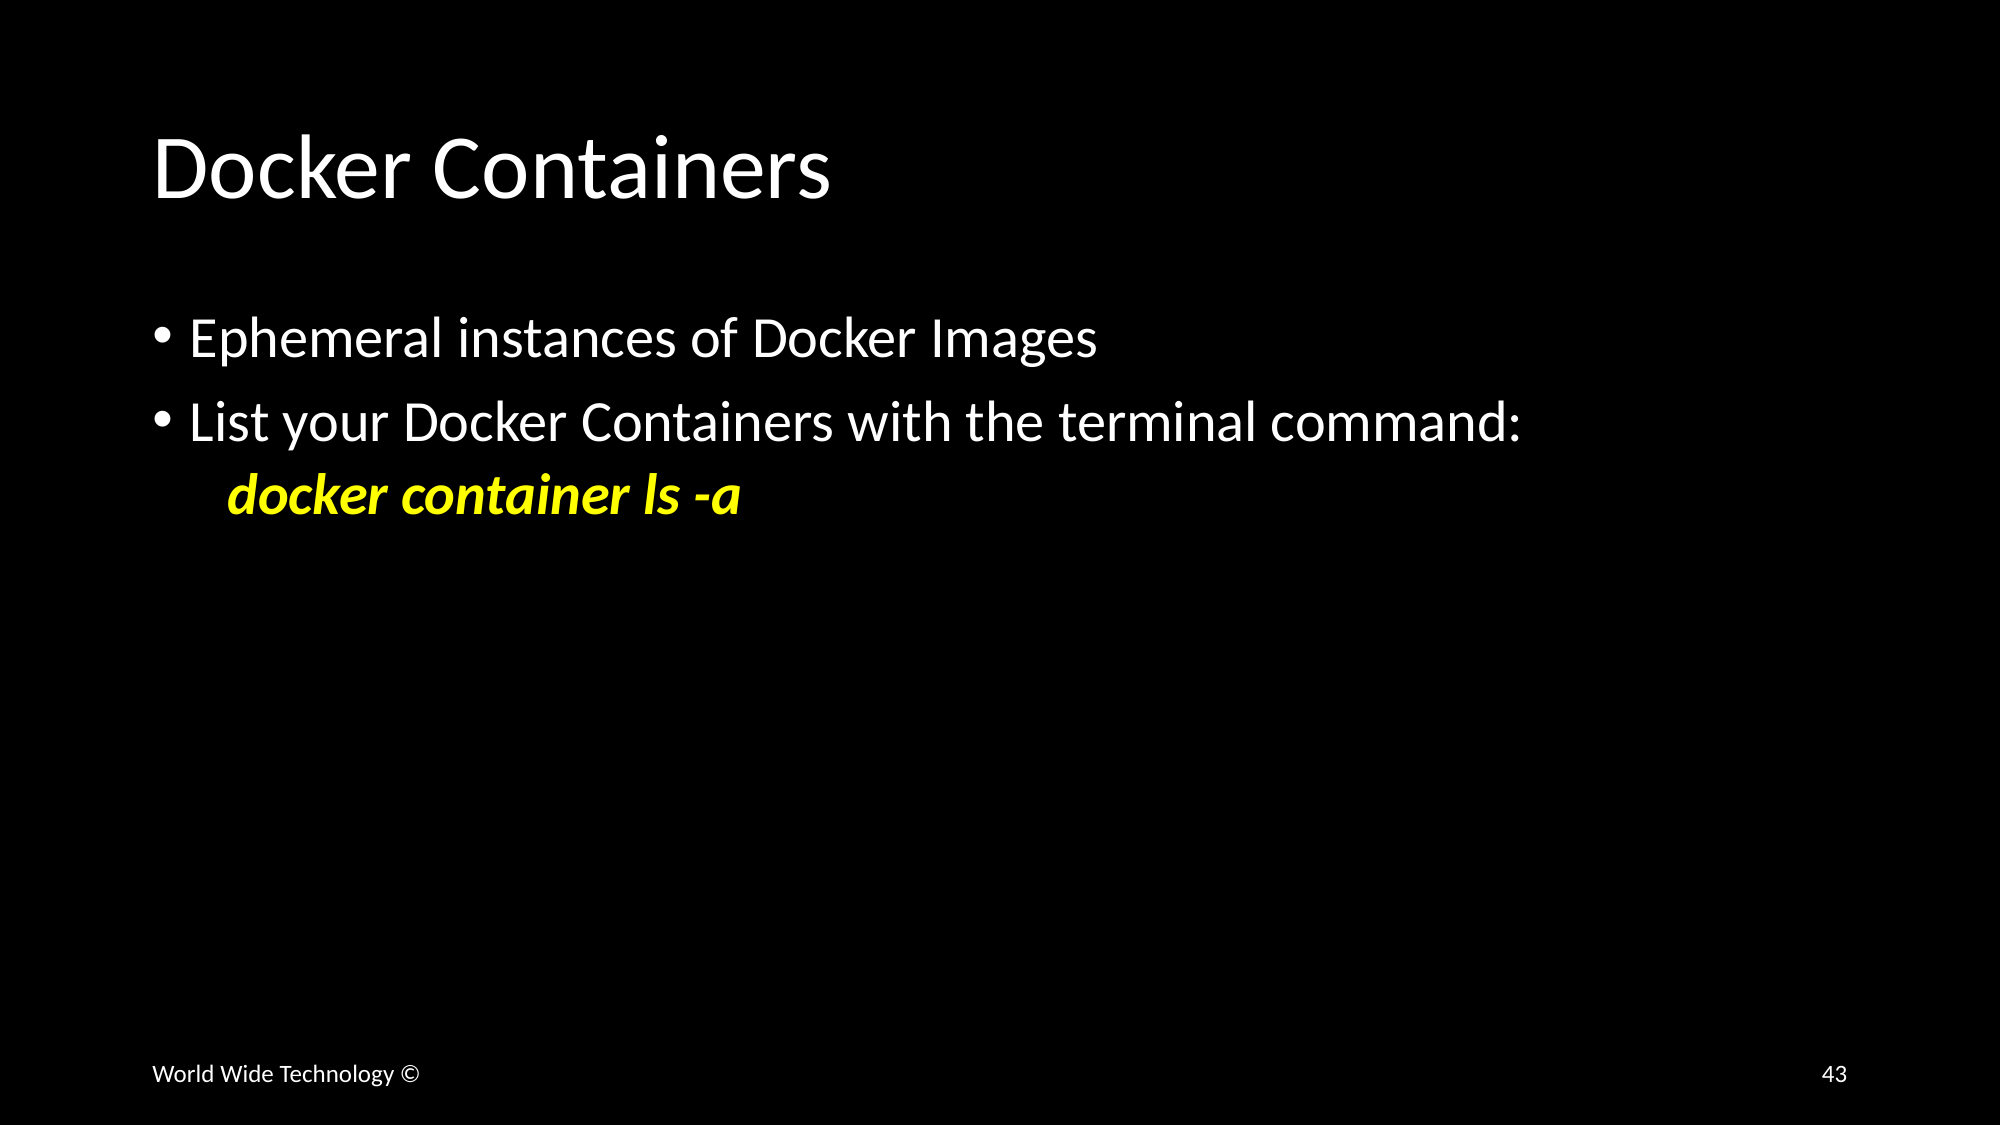

# Docker Containers
Ephemeral instances of Docker Images
List your Docker Containers with the terminal command:
docker container ls -a
World Wide Technology ©
43